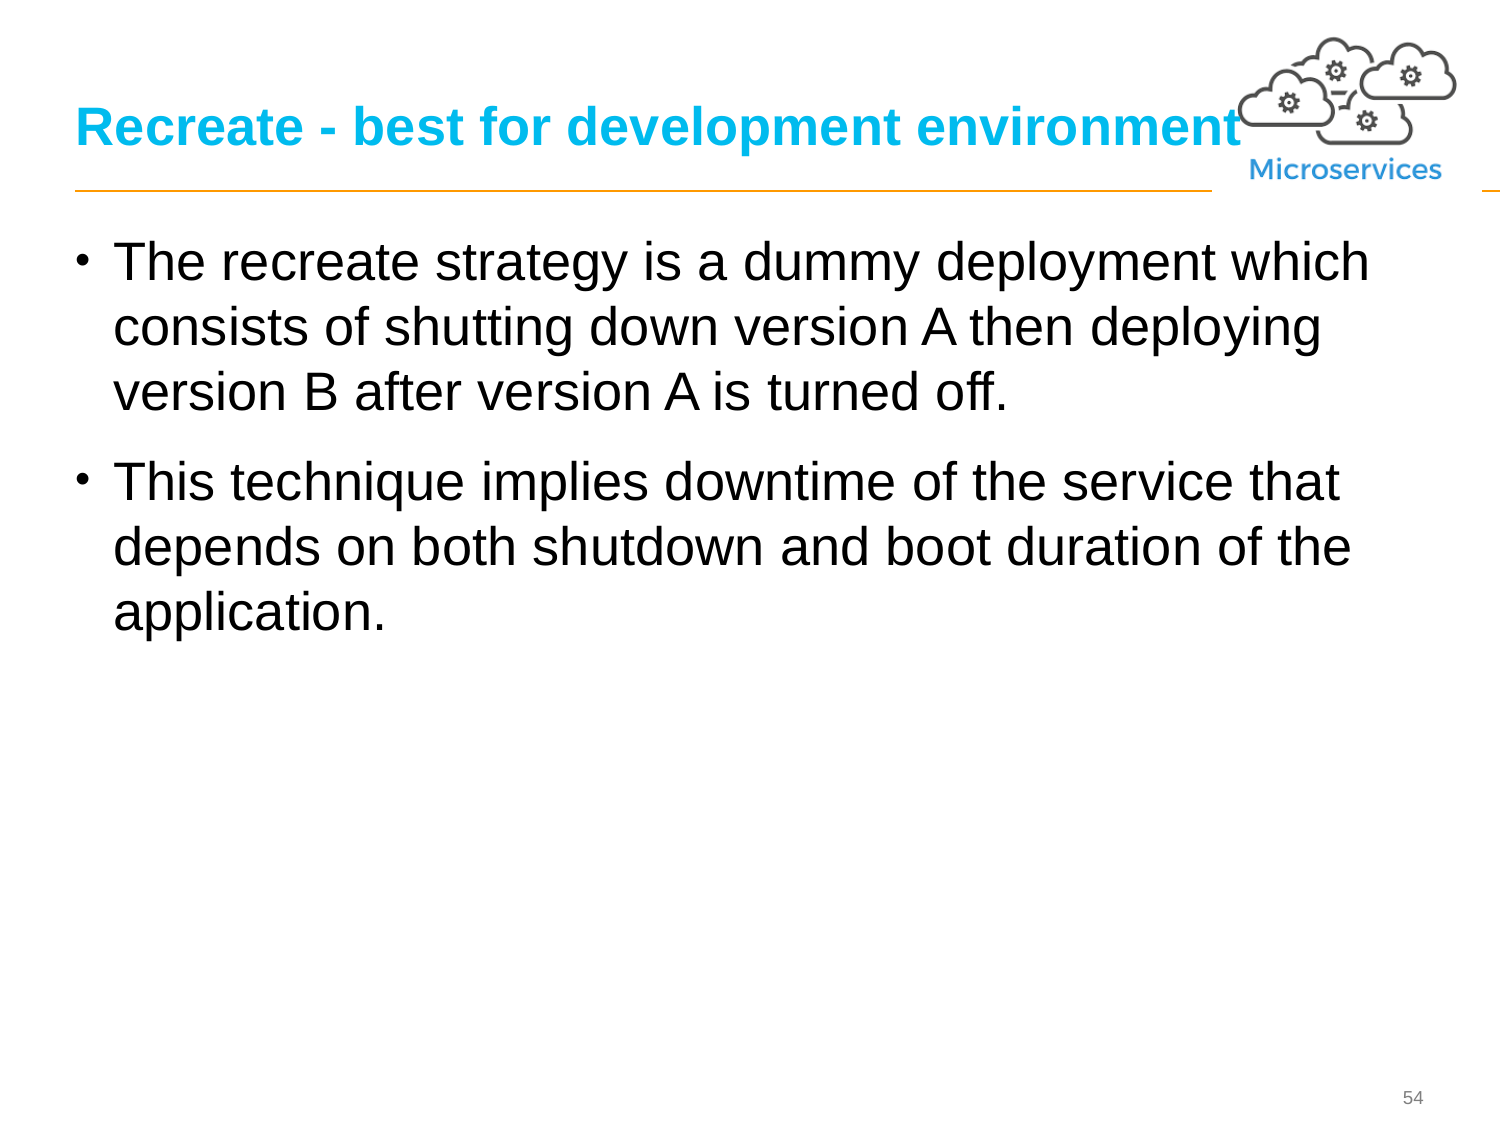

# Recreate - best for development environment
The recreate strategy is a dummy deployment which consists of shutting down version A then deploying version B after version A is turned off.
This technique implies downtime of the service that depends on both shutdown and boot duration of the application.